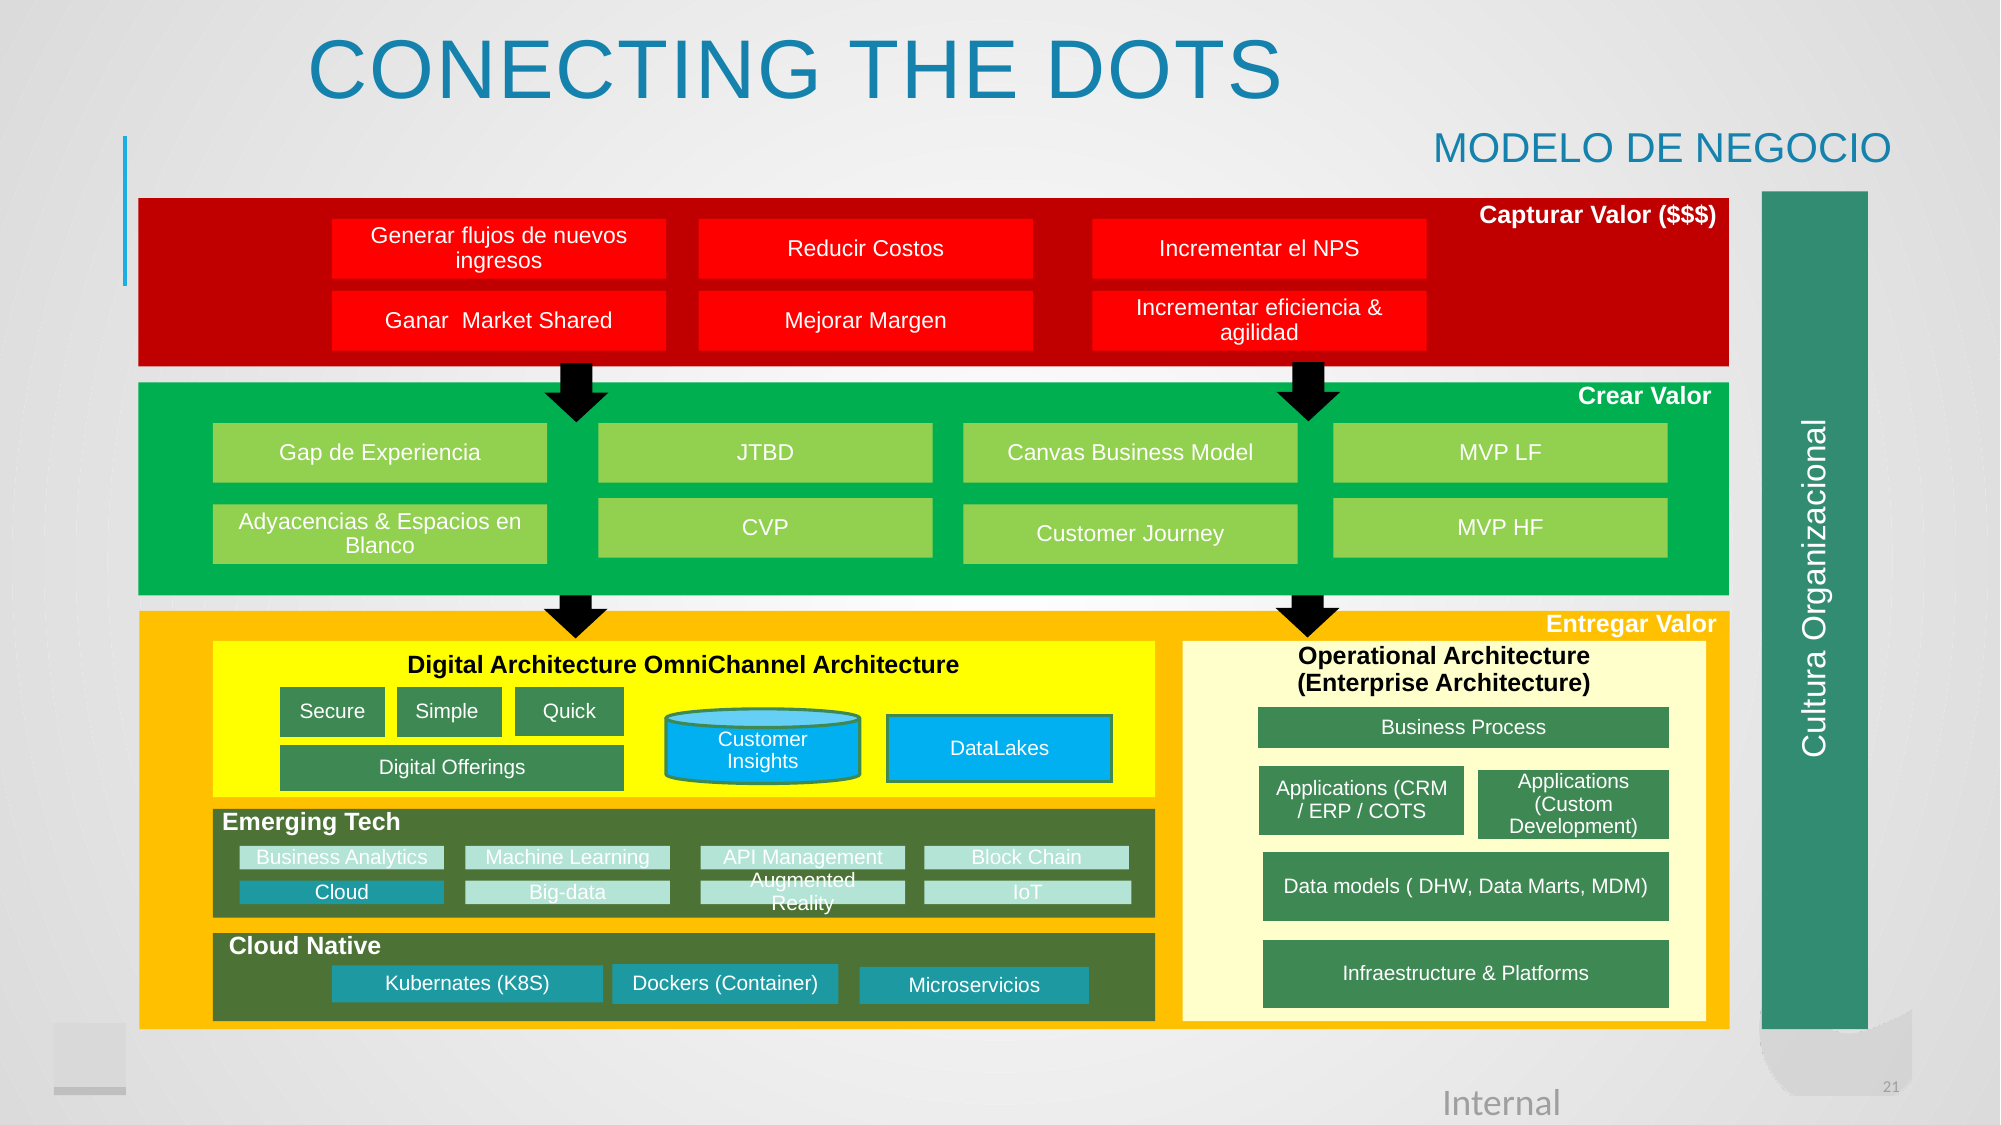

# Conecting the Dots
Modelo de negocio

Capturar Valor ($$$)
Generar flujos de nuevos ingresos
Reducir Costos
Incrementar el NPS
Ganar  Market Shared
Mejorar Margen
Incrementar eficiencia & agilidad

Crear Valor
MVP LF
Canvas Business Model
JTBD
Gap de Experiencia
CVP
MVP HF
Customer Journey
Adyacencias & Espacios en Blanco

Entregar Valor
Operational Architecture
(Enterprise Architecture)

Business Process
Applications (CRM / ERP / COTS
Applications (Custom Development)
Data models ( DHW, Data Marts, MDM)
Infraestructure & Platforms
Digital Architecture OmniChannel Architecture

Quick
Secure
Simple
Simple
Customer Insights
DataLakes
Digital Offerings

Emerging Tech
Business Analytics
Machine Learning
API Management
Block Chain
Cloud
Big-data
Augmented Reality
IoT

Cloud Native
Dockers (Container)
Kubernates (K8S)
Microservicios
Cultura Organizacional
Internal
21